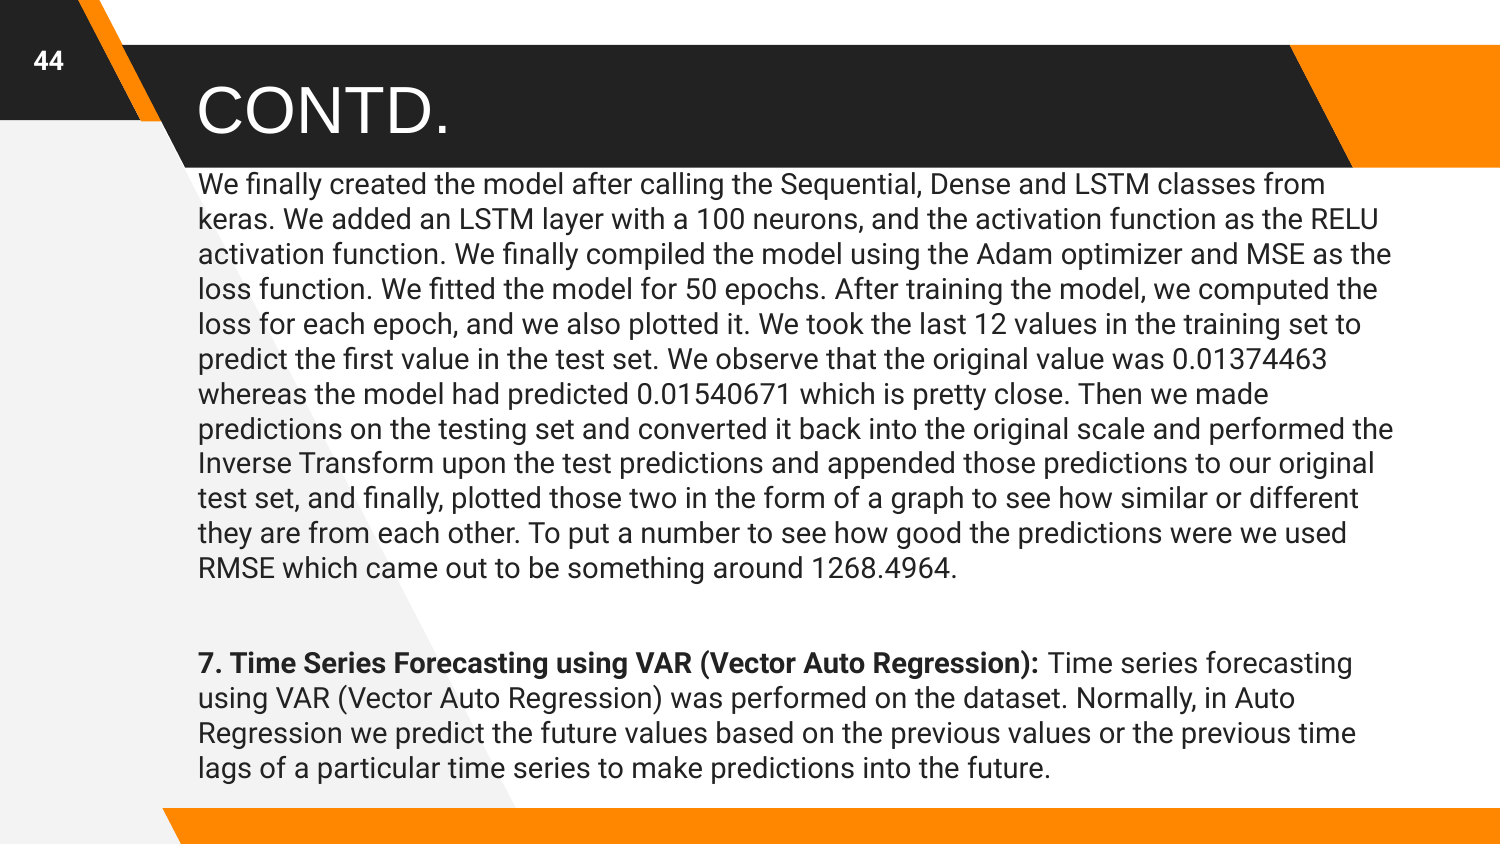

44
# CONTD.
We finally created the model after calling the Sequential, Dense and LSTM classes from keras. We added an LSTM layer with a 100 neurons, and the activation function as the RELU activation function. We finally compiled the model using the Adam optimizer and MSE as the loss function. We fitted the model for 50 epochs. After training the model, we computed the loss for each epoch, and we also plotted it. We took the last 12 values in the training set to predict the first value in the test set. We observe that the original value was 0.01374463 whereas the model had predicted 0.01540671 which is pretty close. Then we made predictions on the testing set and converted it back into the original scale and performed the Inverse Transform upon the test predictions and appended those predictions to our original test set, and finally, plotted those two in the form of a graph to see how similar or different they are from each other. To put a number to see how good the predictions were we used RMSE which came out to be something around 1268.4964.

7. Time Series Forecasting using VAR (Vector Auto Regression): Time series forecasting using VAR (Vector Auto Regression) was performed on the dataset. Normally, in Auto Regression we predict the future values based on the previous values or the previous time lags of a particular time series to make predictions into the future.